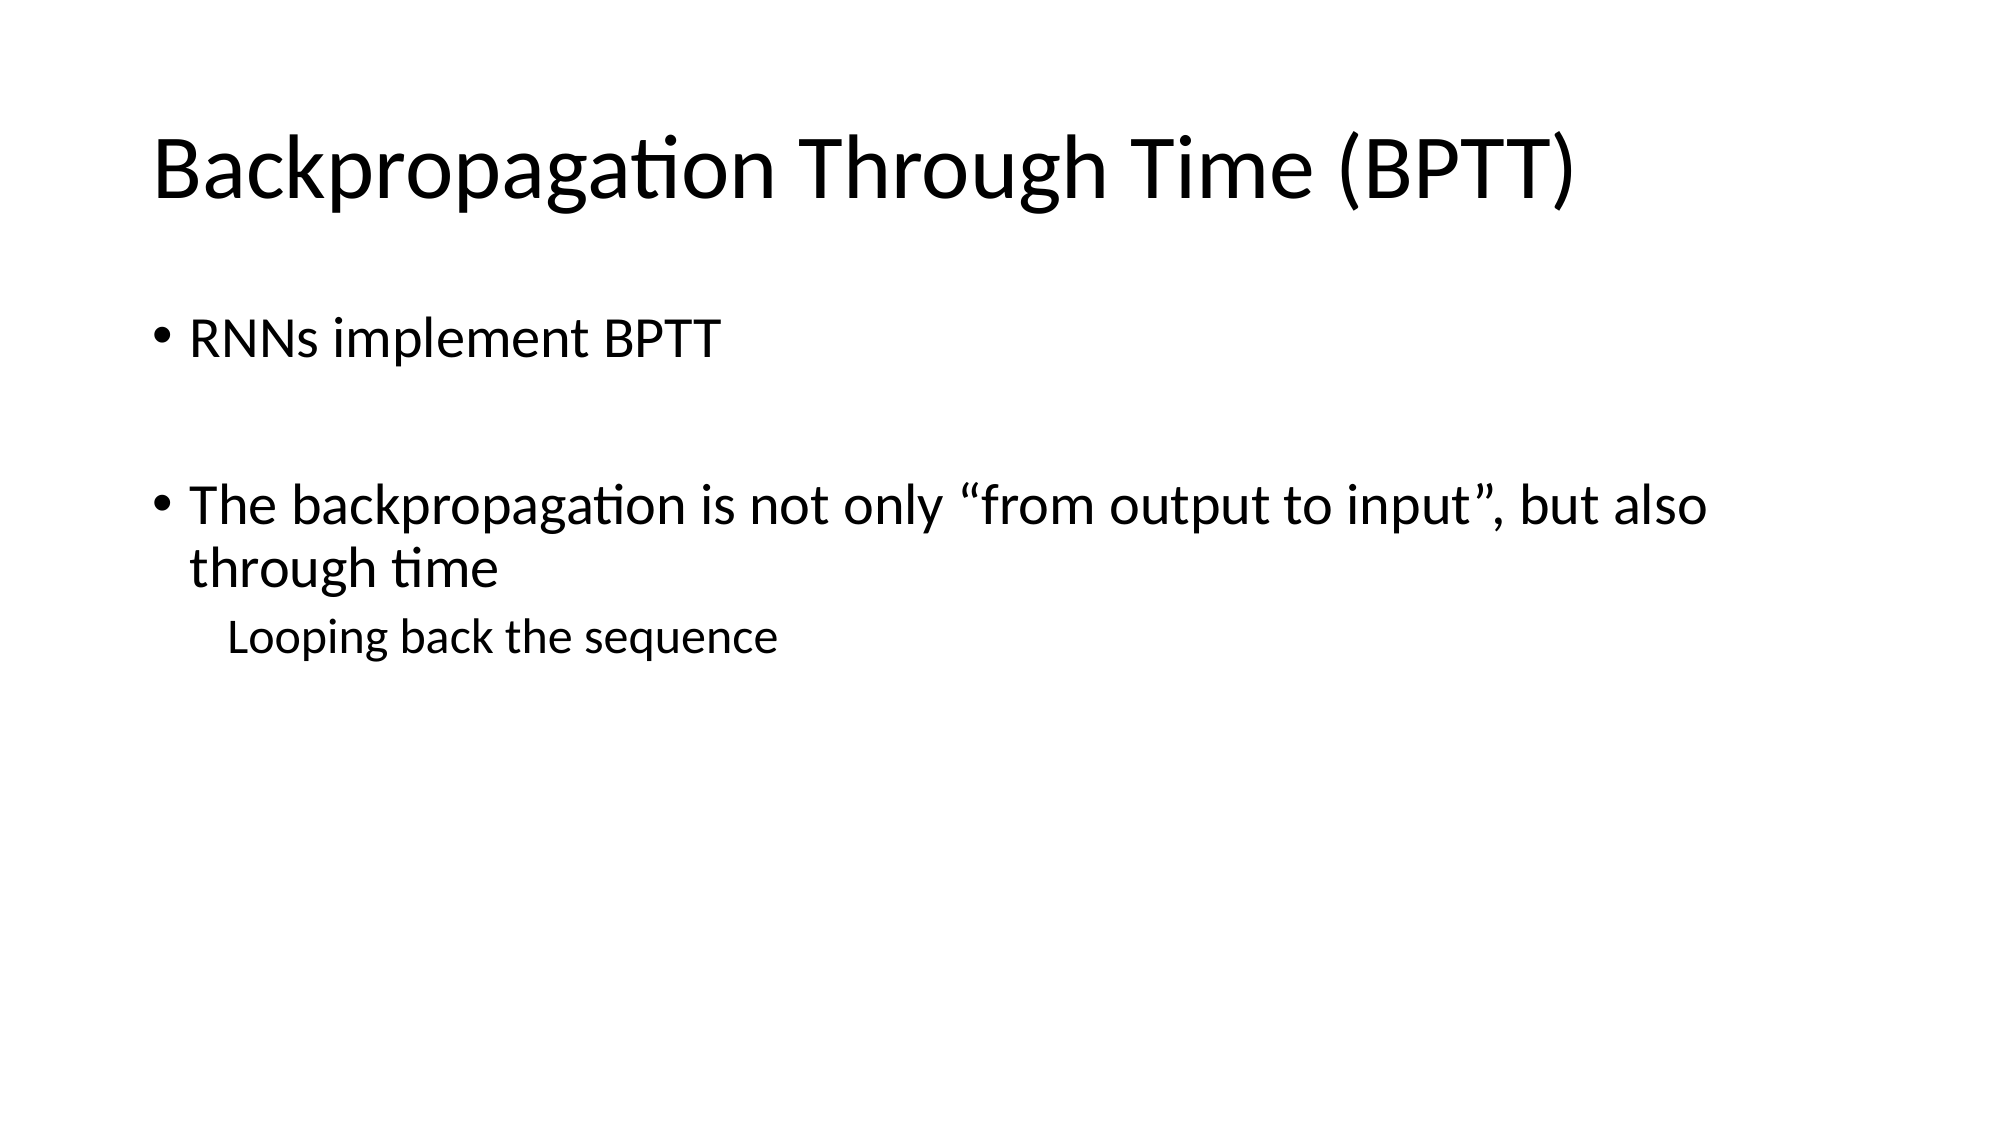

# Backpropagation Through Time (BPTT)
RNNs implement BPTT

The backpropagation is not only “from output to input”, but also through time
Looping back the sequence